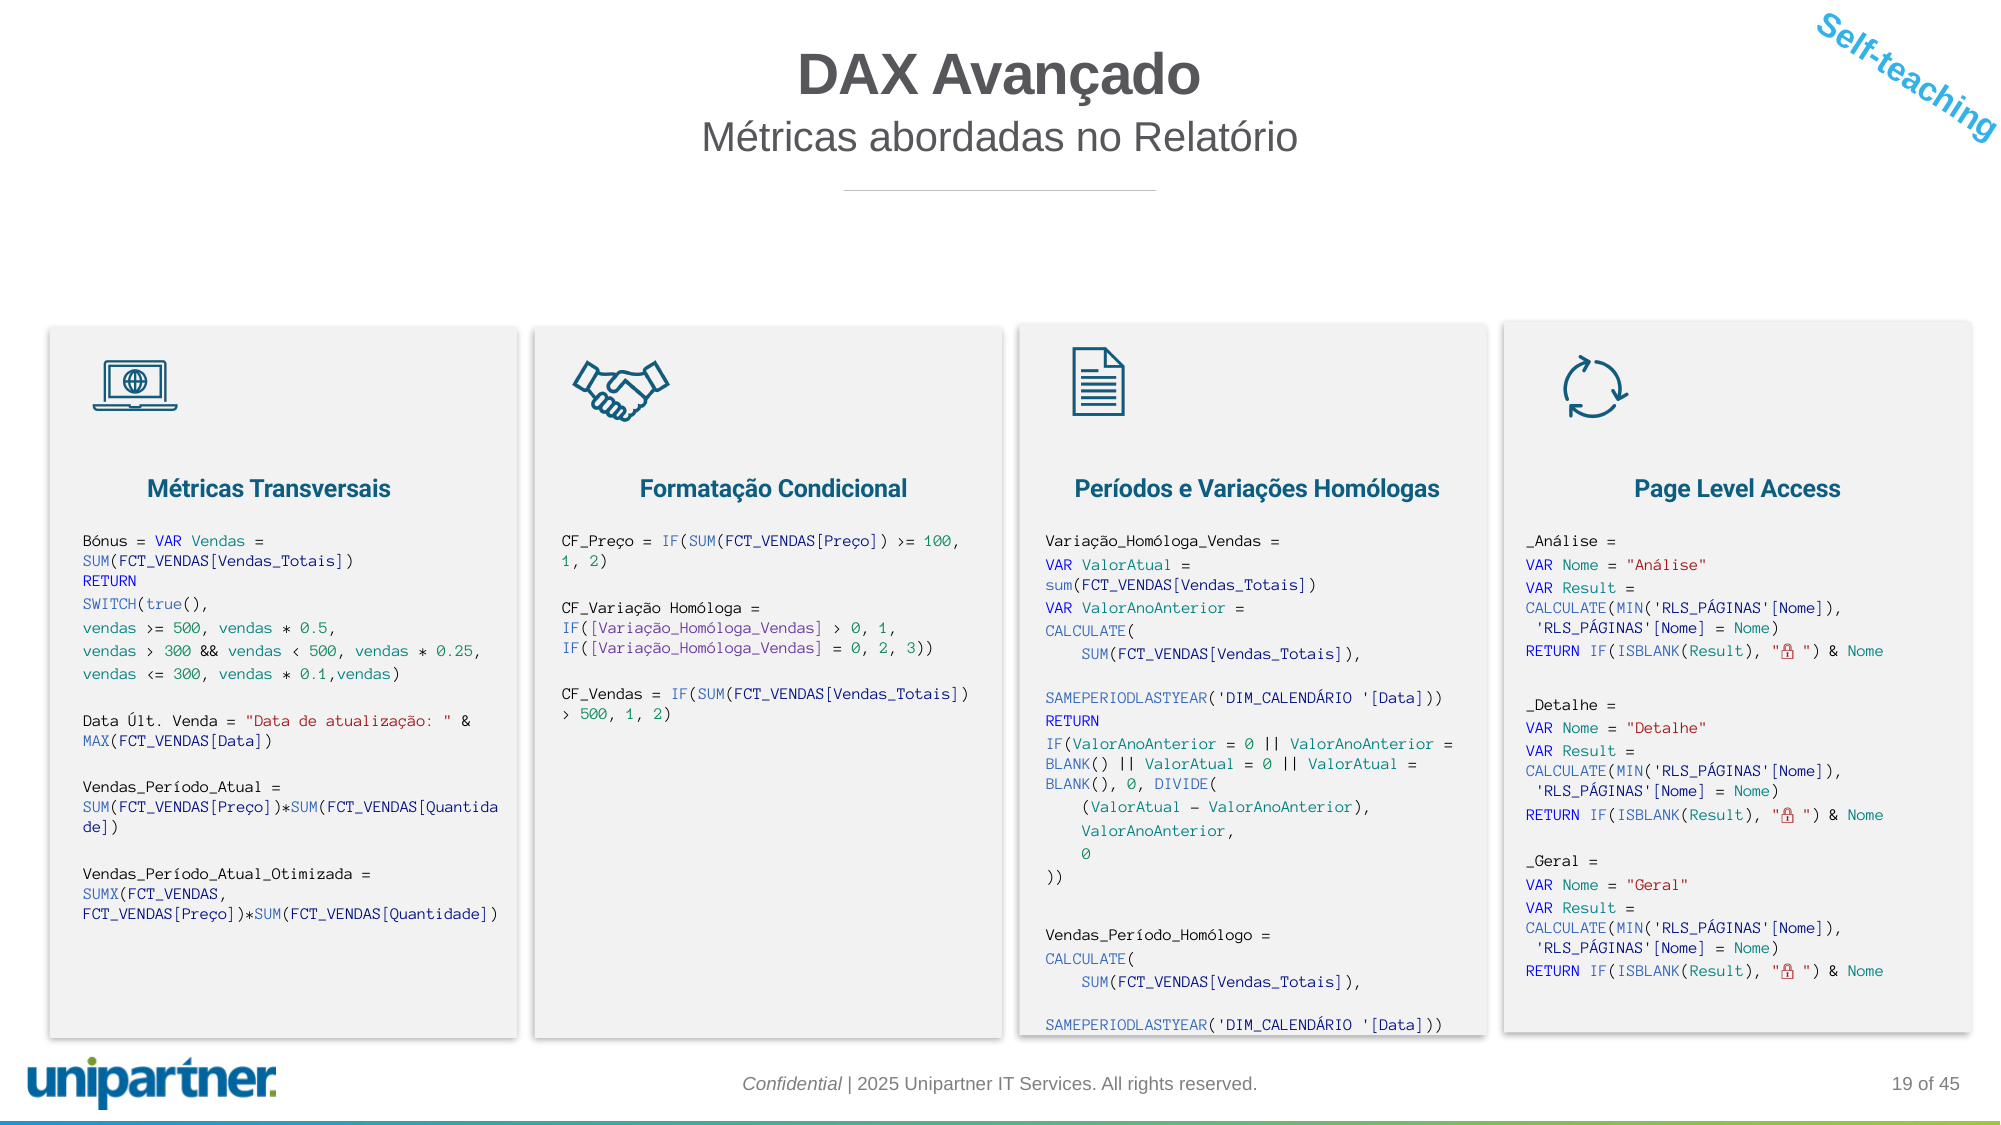

# DAX Avançado
Self-teaching
Métricas abordadas no Relatório
Métricas Transversais
Formatação Condicional
Períodos e Variações Homólogas
Page Level Access
Bónus = VAR Vendas = SUM(FCT_VENDAS[Vendas_Totais])
RETURN
SWITCH(true(),
vendas >= 500, vendas * 0.5,
vendas > 300 && vendas < 500, vendas * 0.25,
vendas <= 300, vendas * 0.1,vendas)

Data Últ. Venda = "Data de atualização: " & MAX(FCT_VENDAS[Data])

Vendas_Período_Atual = SUM(FCT_VENDAS[Preço])*SUM(FCT_VENDAS[Quantidade])

Vendas_Período_Atual_Otimizada = SUMX(FCT_VENDAS, FCT_VENDAS[Preço])*SUM(FCT_VENDAS[Quantidade])

CF_Preço = IF(SUM(FCT_VENDAS[Preço]) >= 100, 1, 2)

CF_Variação Homóloga = IF([Variação_Homóloga_Vendas] > 0, 1, IF([Variação_Homóloga_Vendas] = 0, 2, 3))

CF_Vendas = IF(SUM(FCT_VENDAS[Vendas_Totais]) > 500, 1, 2)

Variação_Homóloga_Vendas =
VAR ValorAtual = sum(FCT_VENDAS[Vendas_Totais])
VAR ValorAnoAnterior =
CALCULATE(
    SUM(FCT_VENDAS[Vendas_Totais]),
    SAMEPERIODLASTYEAR('DIM_CALENDÁRIO '[Data]))
RETURN
IF(ValorAnoAnterior = 0 || ValorAnoAnterior = BLANK() || ValorAtual = 0 || ValorAtual = BLANK(), 0, DIVIDE(
    (ValorAtual - ValorAnoAnterior),
    ValorAnoAnterior,
    0
))

Vendas_Período_Homólogo =
CALCULATE(
    SUM(FCT_VENDAS[Vendas_Totais]),
    SAMEPERIODLASTYEAR('DIM_CALENDÁRIO '[Data]))

_Análise =
VAR Nome = "Análise"
VAR Result = CALCULATE(MIN('RLS_PÁGINAS'[Nome]),  'RLS_PÁGINAS'[Nome] = Nome)
RETURN IF(ISBLANK(Result), "🔒 ") & Nome

_Detalhe =
VAR Nome = "Detalhe"
VAR Result = CALCULATE(MIN('RLS_PÁGINAS'[Nome]),  'RLS_PÁGINAS'[Nome] = Nome)
RETURN IF(ISBLANK(Result), "🔒 ") & Nome

_Geral =
VAR Nome = "Geral"
VAR Result = CALCULATE(MIN('RLS_PÁGINAS'[Nome]),  'RLS_PÁGINAS'[Nome] = Nome)
RETURN IF(ISBLANK(Result), "🔒 ") & Nome